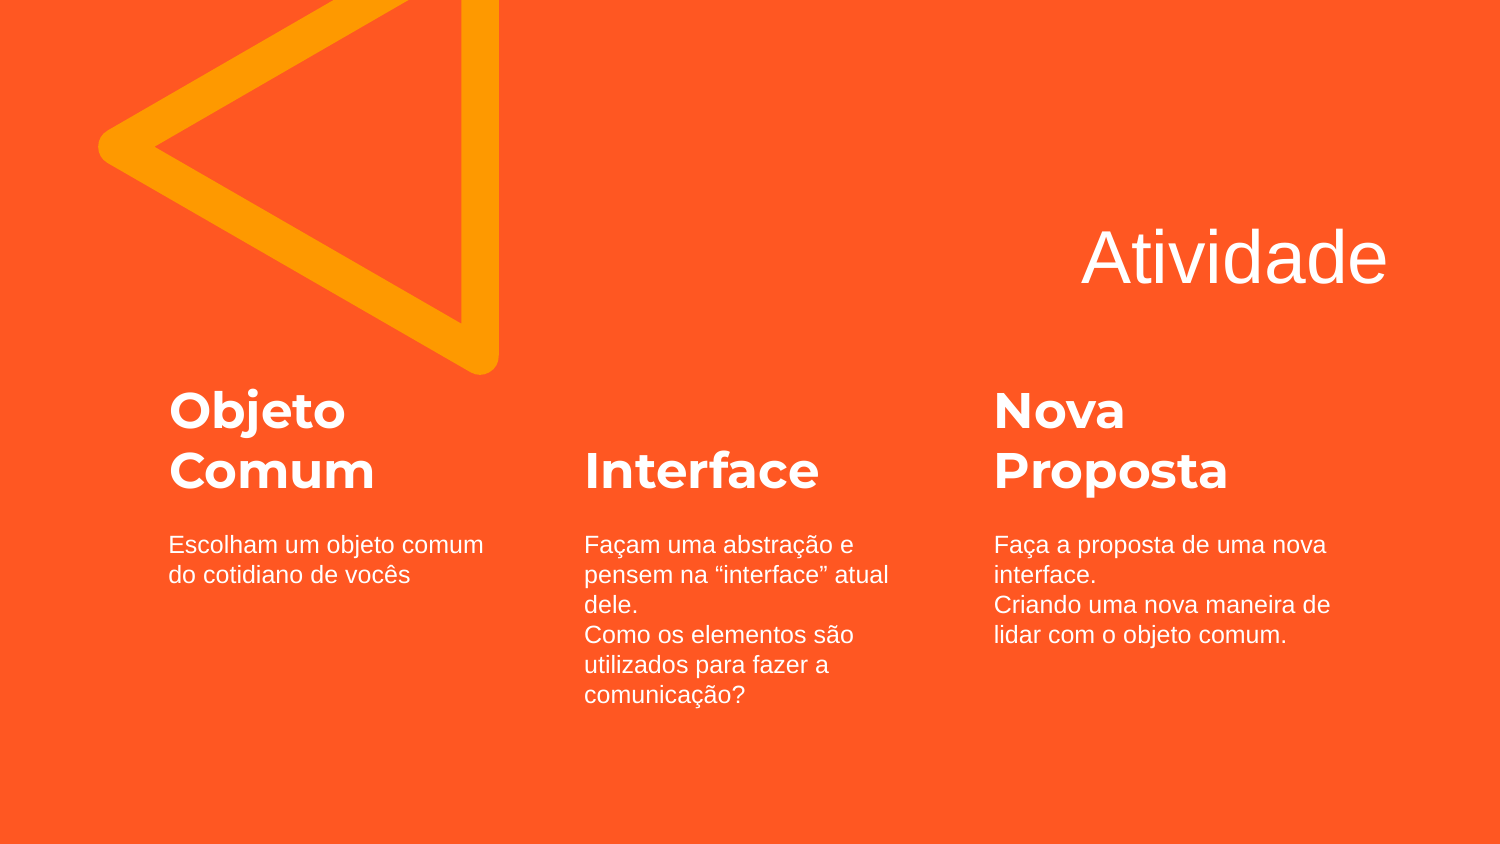

# Atividade
Objeto
Comum
Interface
Nova
Proposta
Escolham um objeto comum do cotidiano de vocês
Façam uma abstração e pensem na “interface” atual dele.
Como os elementos são utilizados para fazer a comunicação?
Faça a proposta de uma nova interface.
Criando uma nova maneira de lidar com o objeto comum.